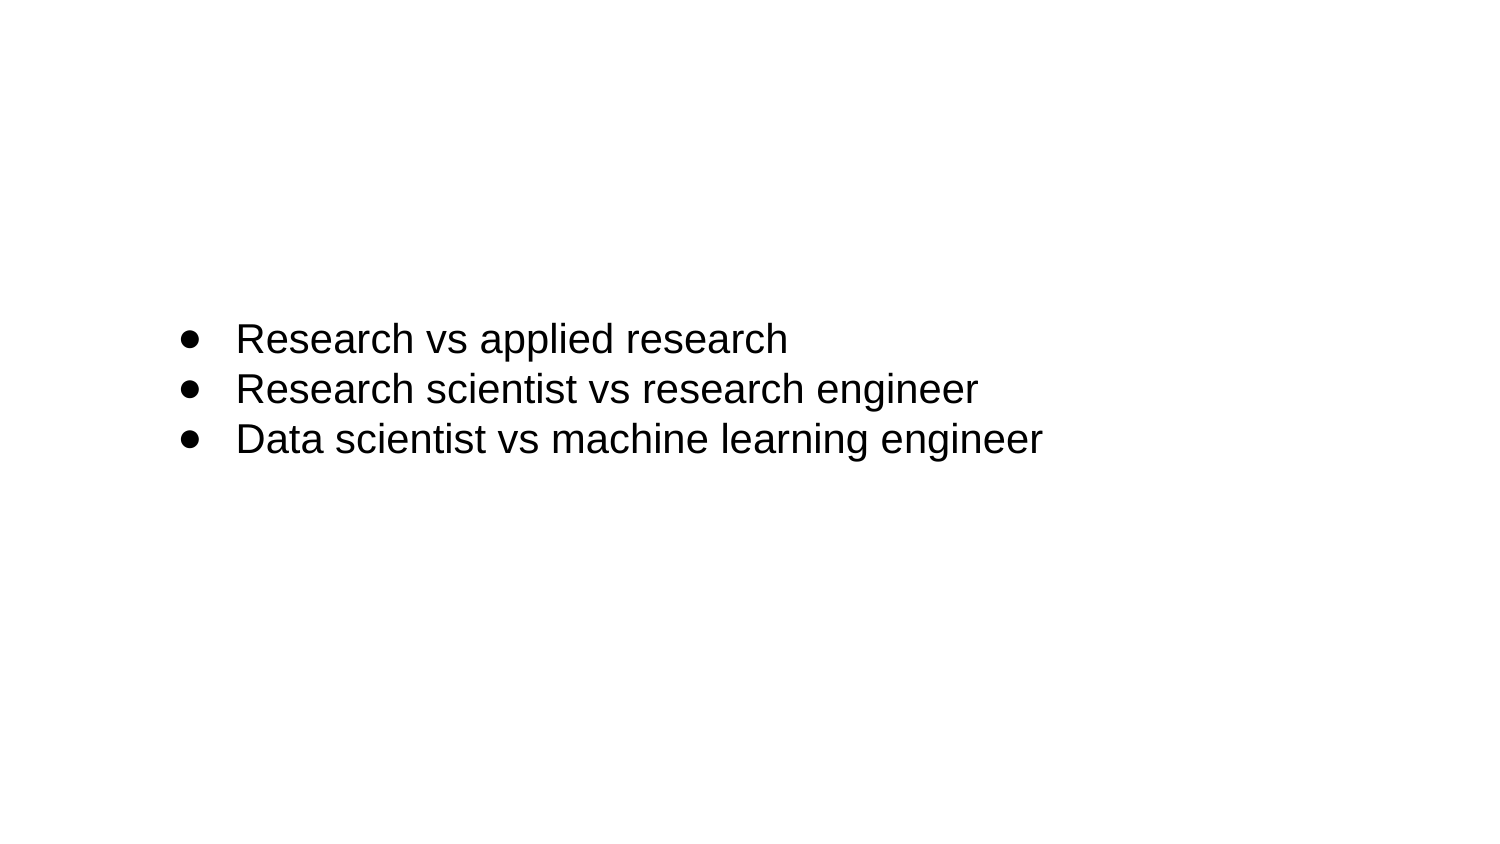

Research vs applied research
Research scientist vs research engineer
Data scientist vs machine learning engineer